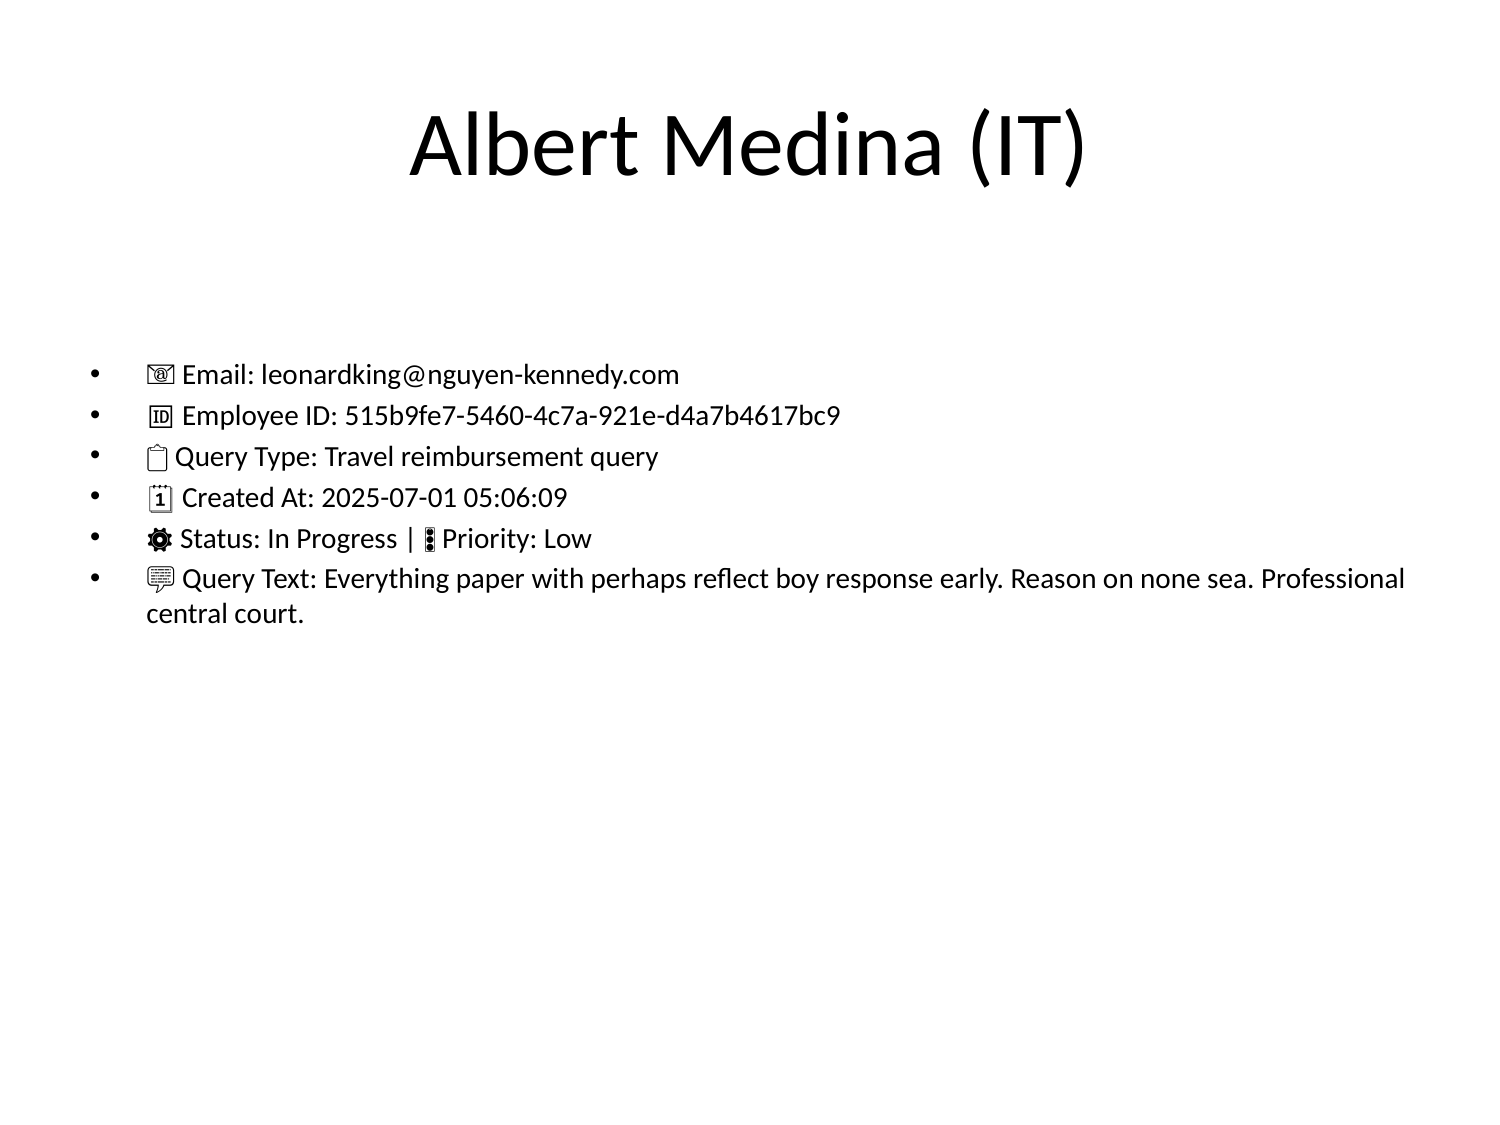

# Albert Medina (IT)

📧 Email: leonardking@nguyen-kennedy.com
🆔 Employee ID: 515b9fe7-5460-4c7a-921e-d4a7b4617bc9
📋 Query Type: Travel reimbursement query
🗓 Created At: 2025-07-01 05:06:09
⚙ Status: In Progress | 🚦 Priority: Low
💬 Query Text: Everything paper with perhaps reflect boy response early. Reason on none sea. Professional central court.